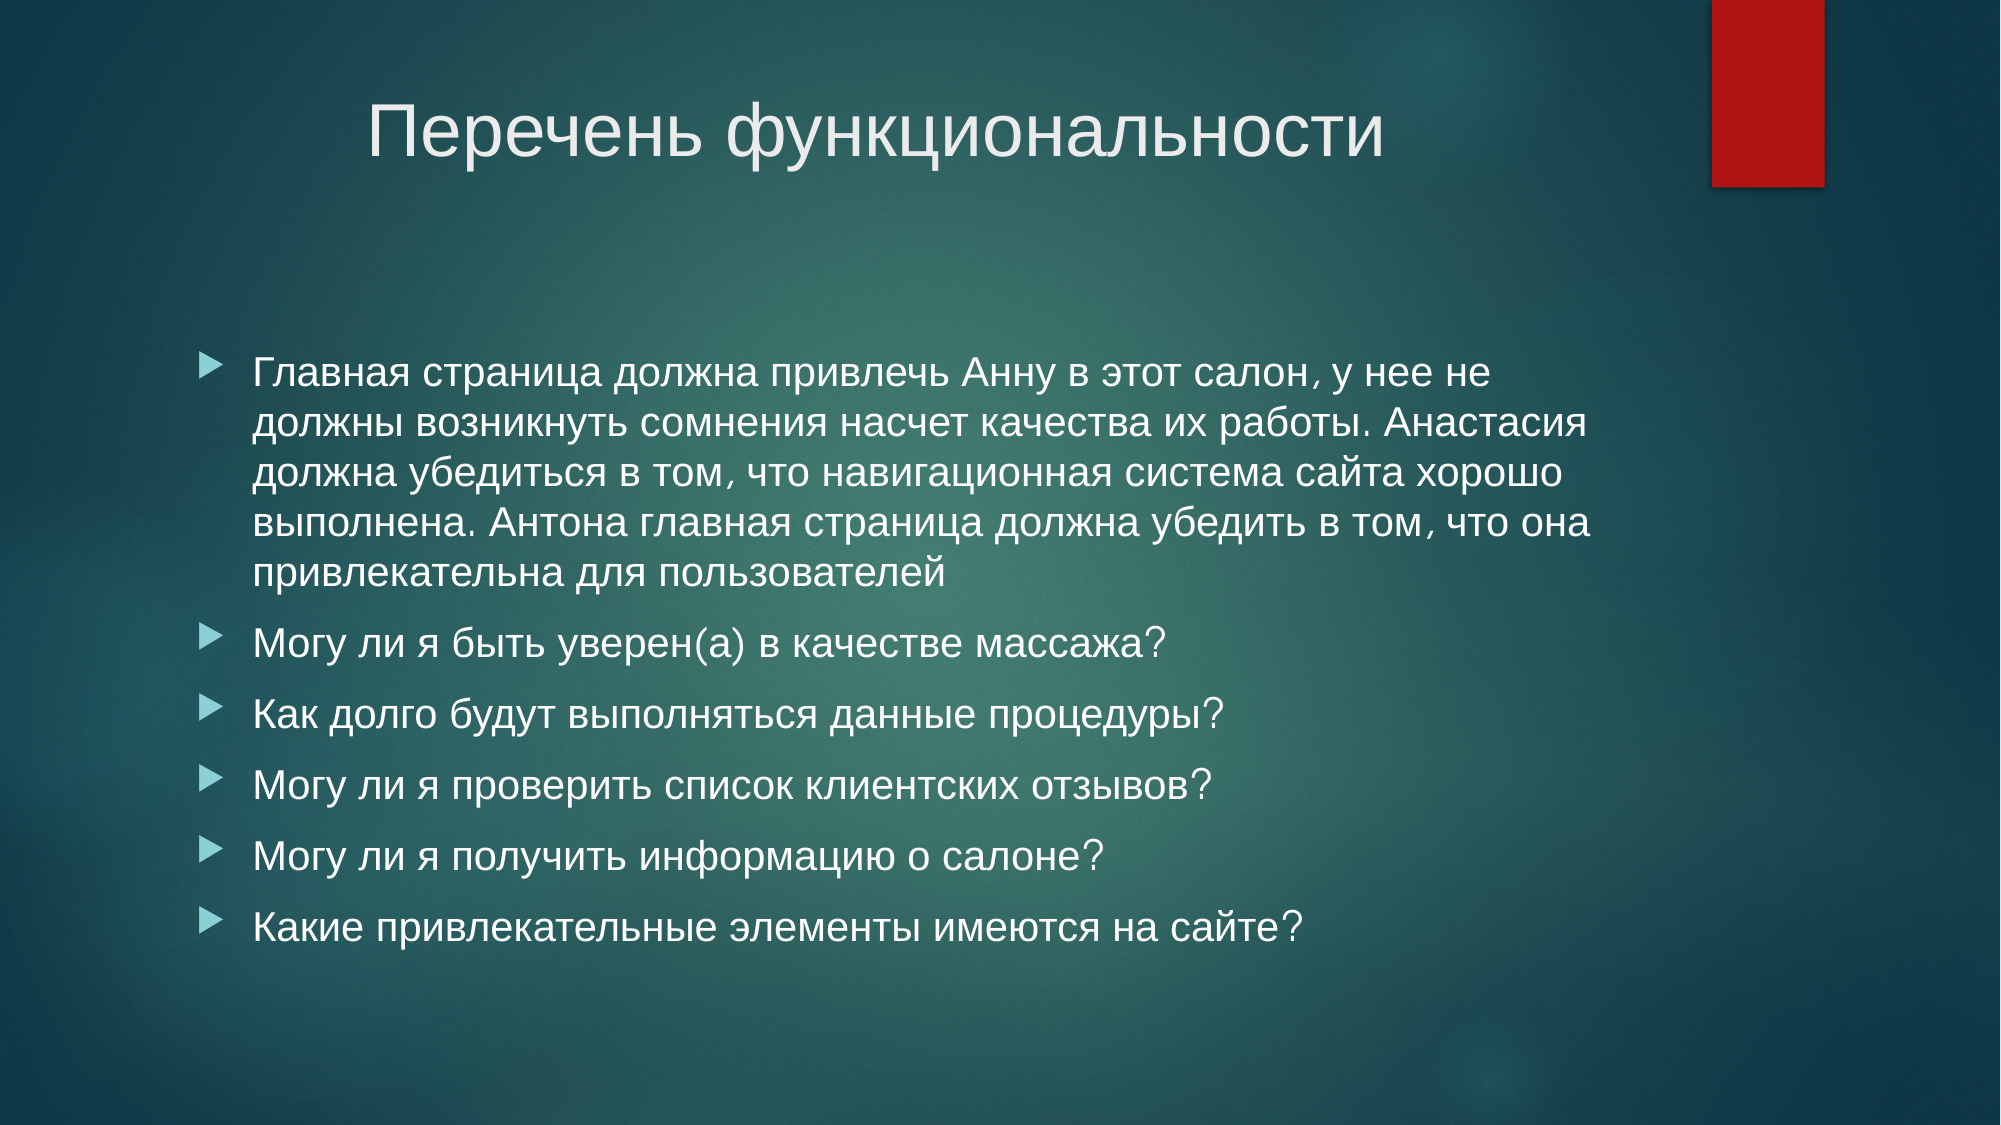

# Перечень функциональности
Главная страница должна привлечь Анну в этот салон, у нее не должны возникнуть сомнения насчет качества их работы. Анастасия должна убедиться в том, что навигационная система сайта хорошо выполнена. Антона главная страница должна убедить в том, что она привлекательна для пользователей
Могу ли я быть уверен(а) в качестве массажа?
Как долго будут выполняться данные процедуры?
Могу ли я проверить список клиентских отзывов?
Могу ли я получить информацию о салоне?
Какие привлекательные элементы имеются на сайте?